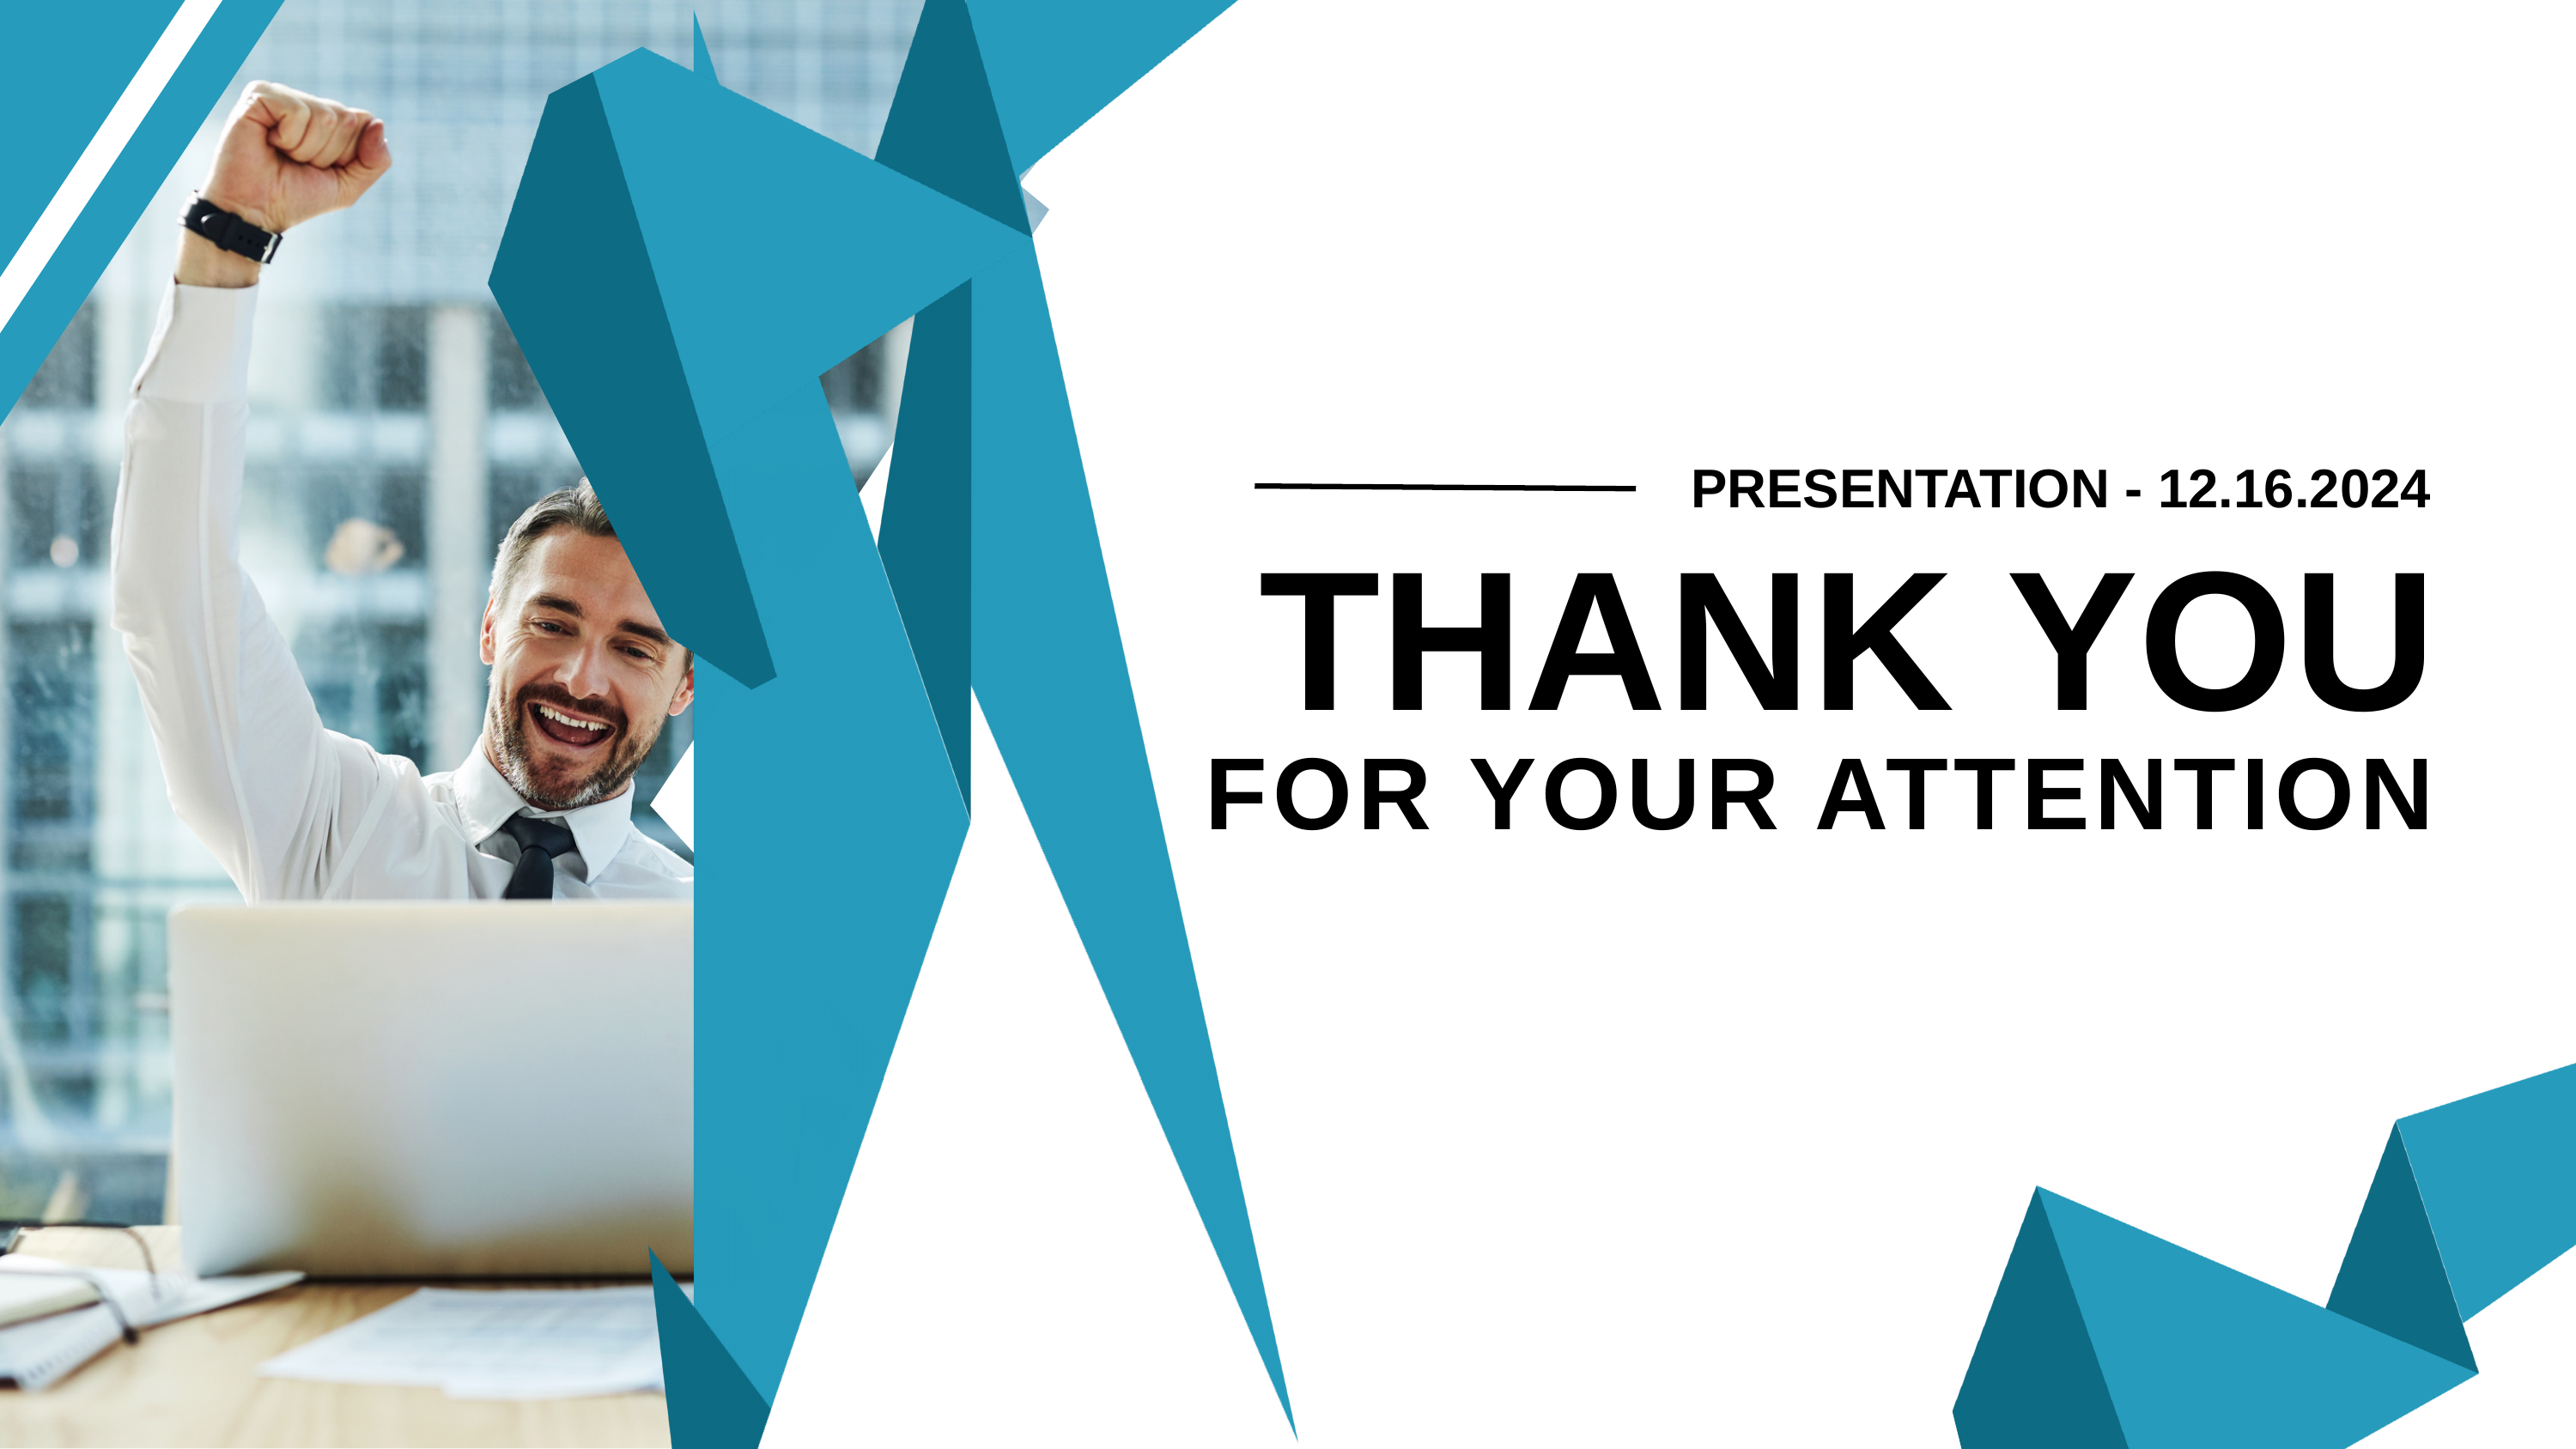

PRESENTATION - 12.16.2024
THANK YOU

FOR YOUR ATTENTION